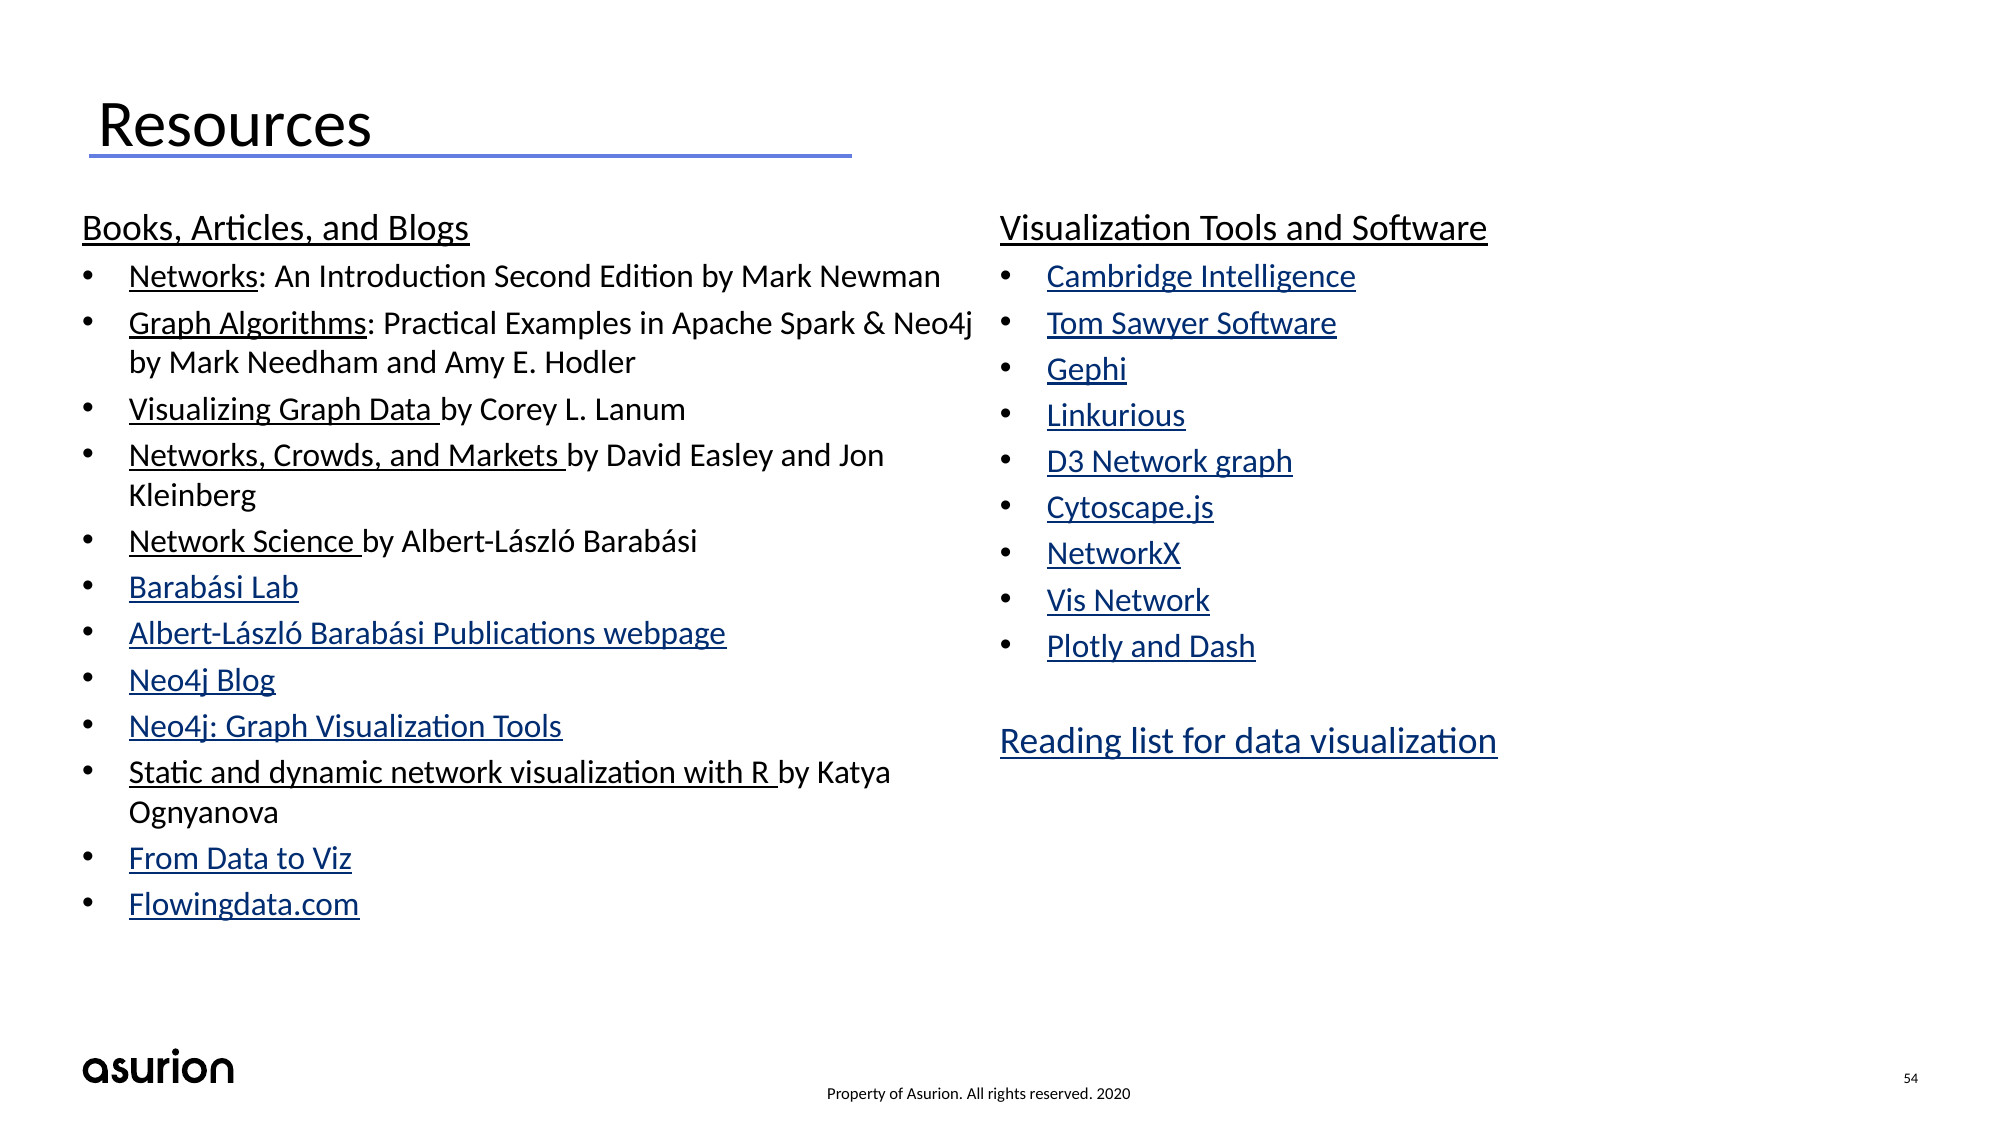

# Resources
Books, Articles, and Blogs
Networks: An Introduction Second Edition by Mark Newman
Graph Algorithms: Practical Examples in Apache Spark & Neo4j by Mark Needham and Amy E. Hodler
Visualizing Graph Data by Corey L. Lanum
Networks, Crowds, and Markets by David Easley and Jon Kleinberg
Network Science by Albert-László Barabási
Barabási Lab
Albert-László Barabási Publications webpage
Neo4j Blog
Neo4j: Graph Visualization Tools
Static and dynamic network visualization with R by Katya Ognyanova
From Data to Viz
Flowingdata.com
Visualization Tools and Software
Cambridge Intelligence
Tom Sawyer Software
Gephi
Linkurious
D3 Network graph
Cytoscape.js
NetworkX
Vis Network
Plotly and Dash

Reading list for data visualization

54